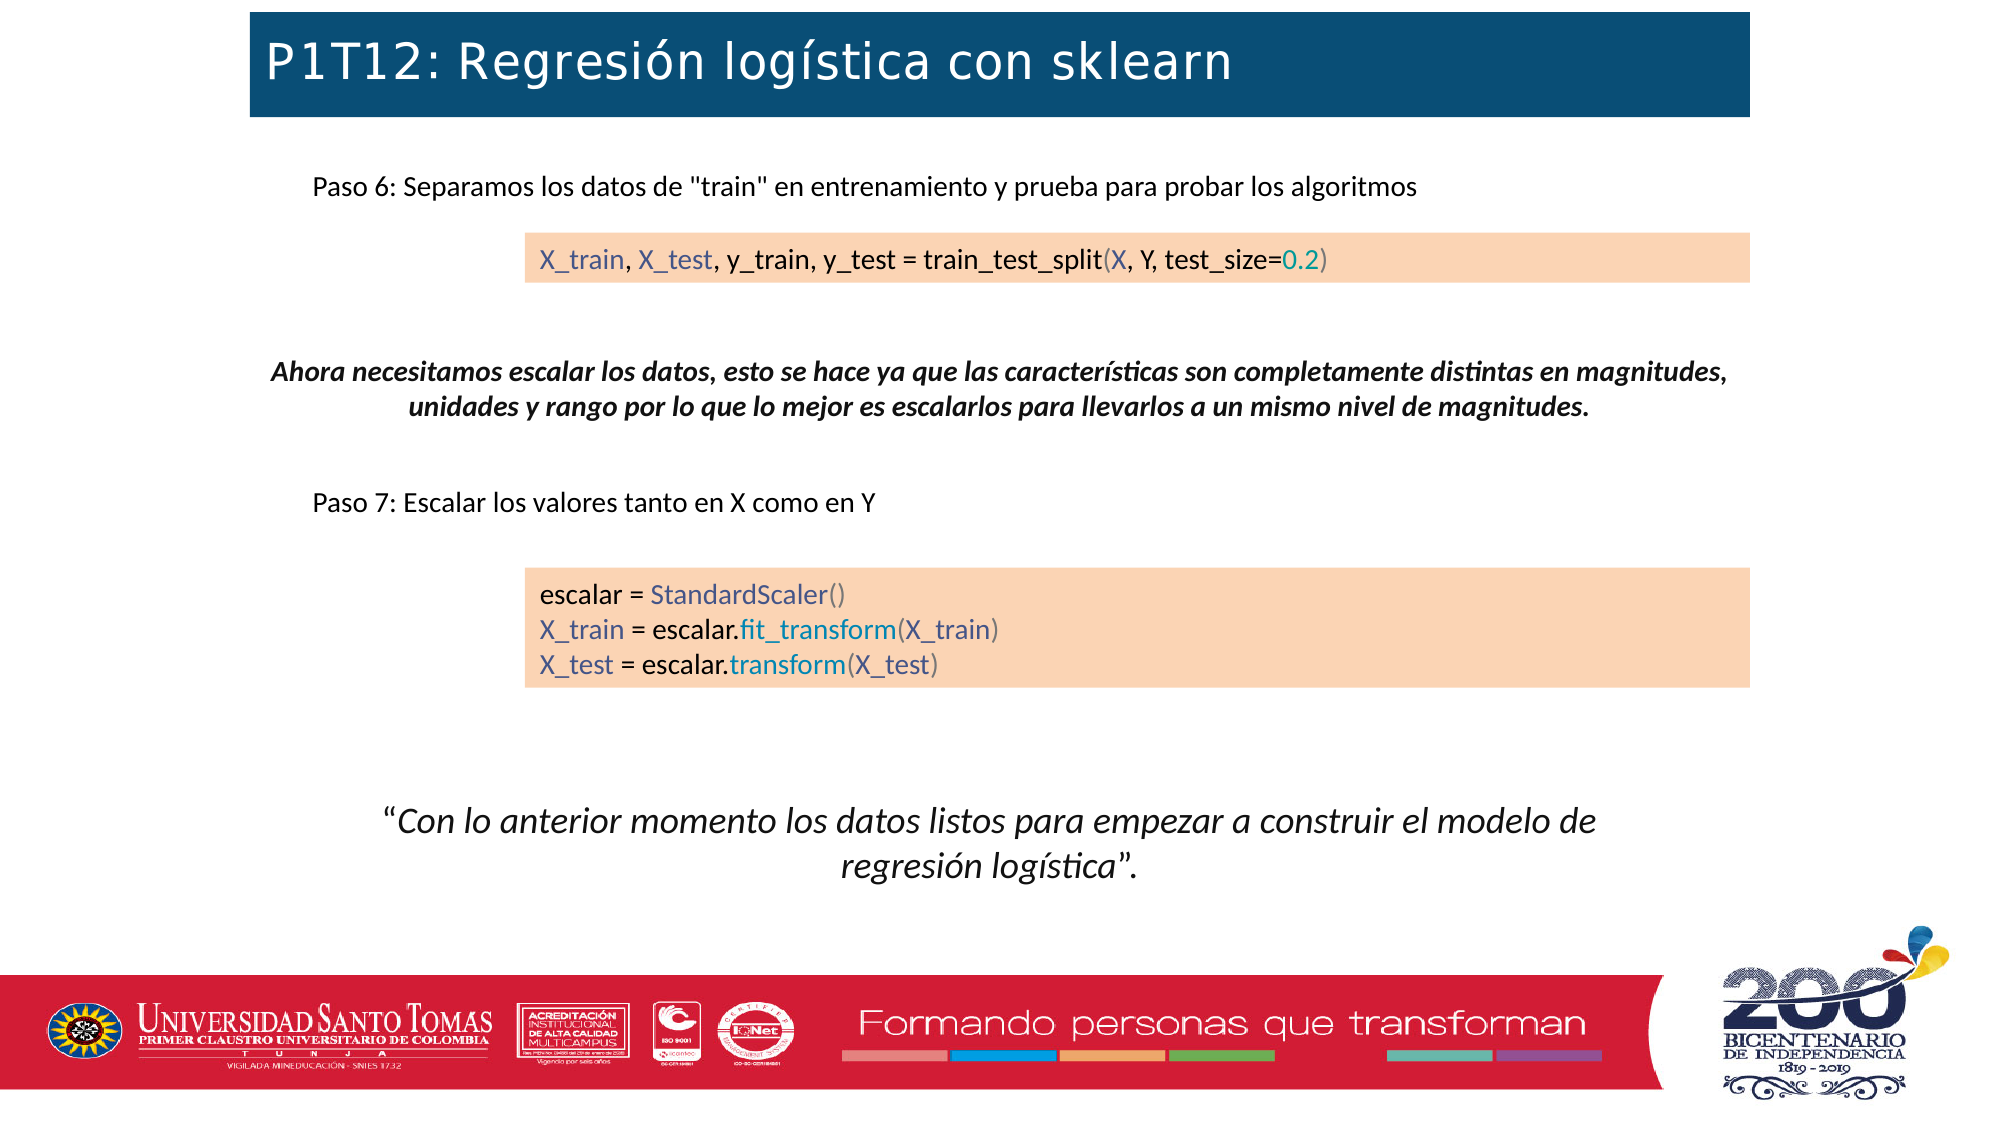

P1T12: Regresión logística con sklearn
Paso 6: Separamos los datos de "train" en entrenamiento y prueba para probar los algoritmos
X_train, X_test, y_train, y_test = train_test_split(X, Y, test_size=0.2)
Ahora necesitamos escalar los datos, esto se hace ya que las características son completamente distintas en magnitudes, unidades y rango por lo que lo mejor es escalarlos para llevarlos a un mismo nivel de magnitudes.
Paso 7: Escalar los valores tanto en X como en Y
escalar = StandardScaler()
X_train = escalar.fit_transform(X_train)
X_test = escalar.transform(X_test)
“Con lo anterior momento los datos listos para empezar a construir el modelo de regresión logística”.